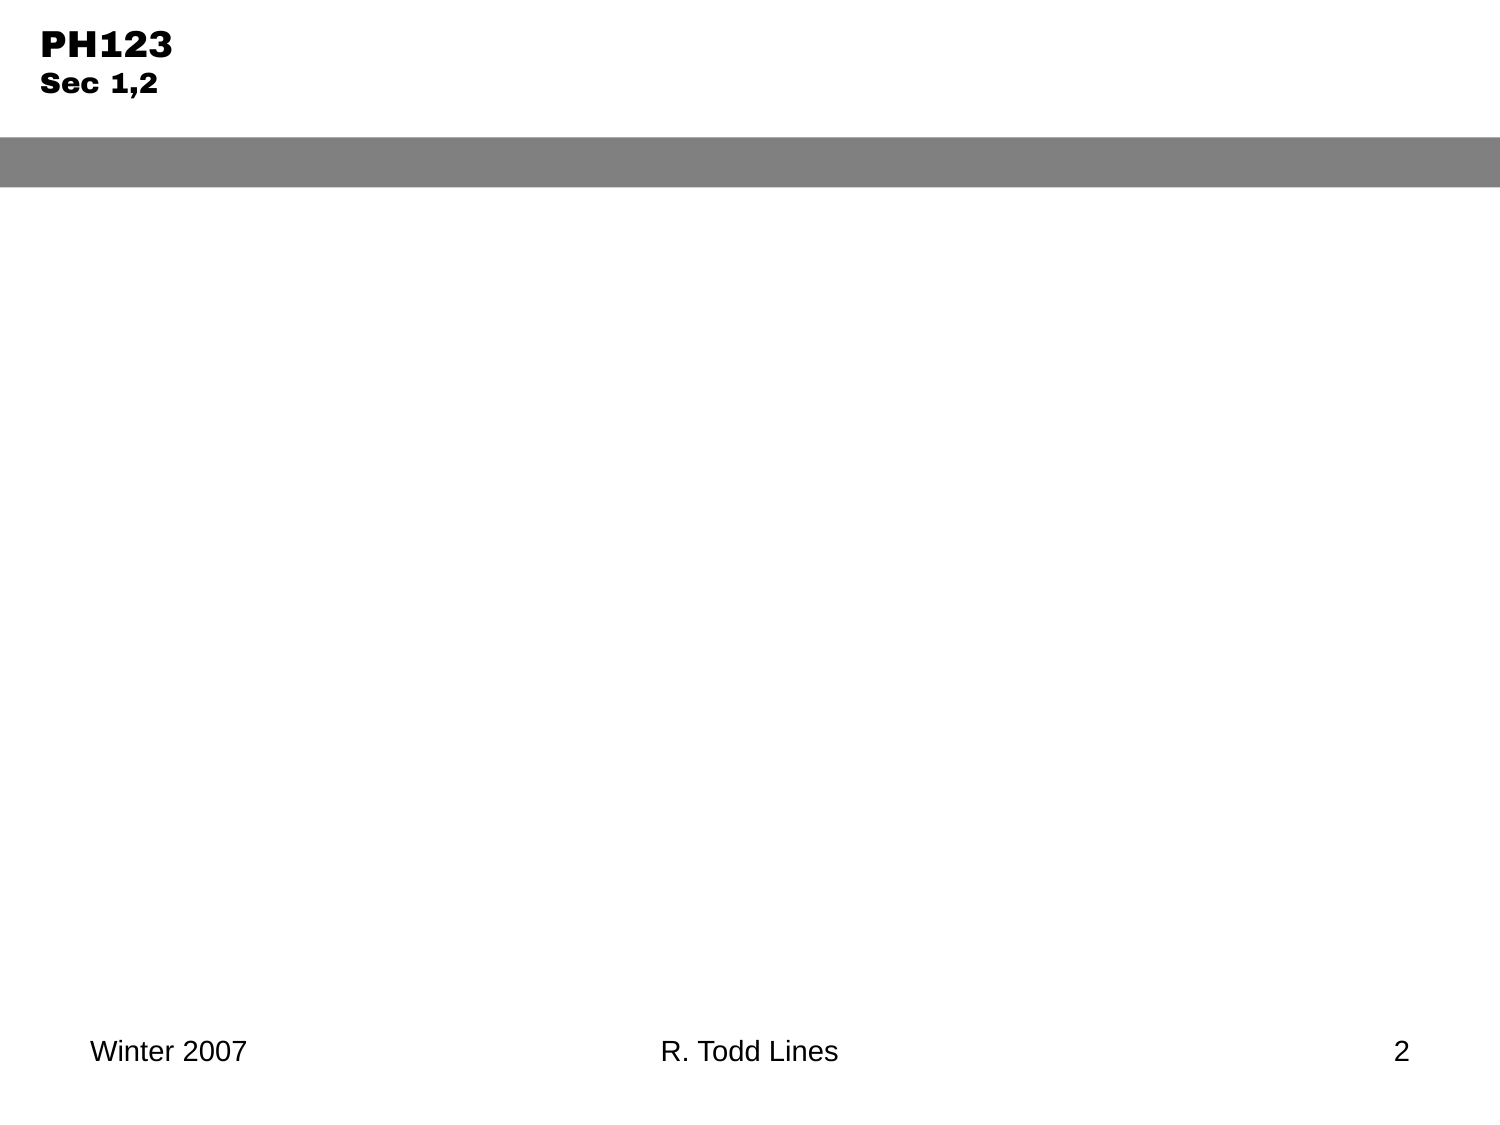

#

Winter 2007
R. Todd Lines
2